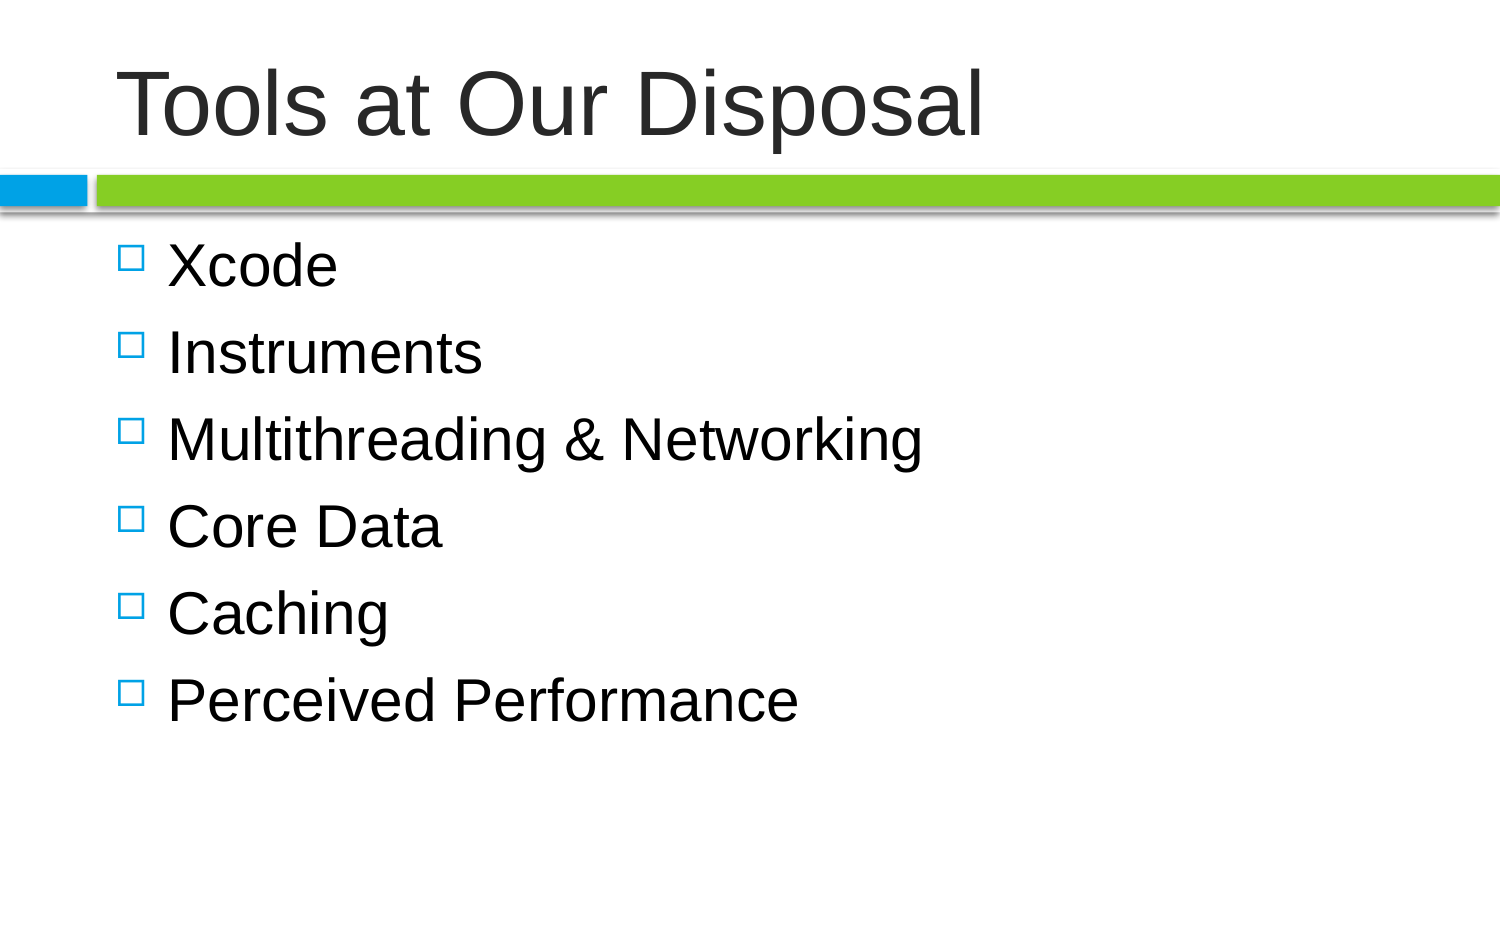

# Tools at Our Disposal
Xcode
Instruments
Multithreading & Networking
Core Data
Caching
Perceived Performance